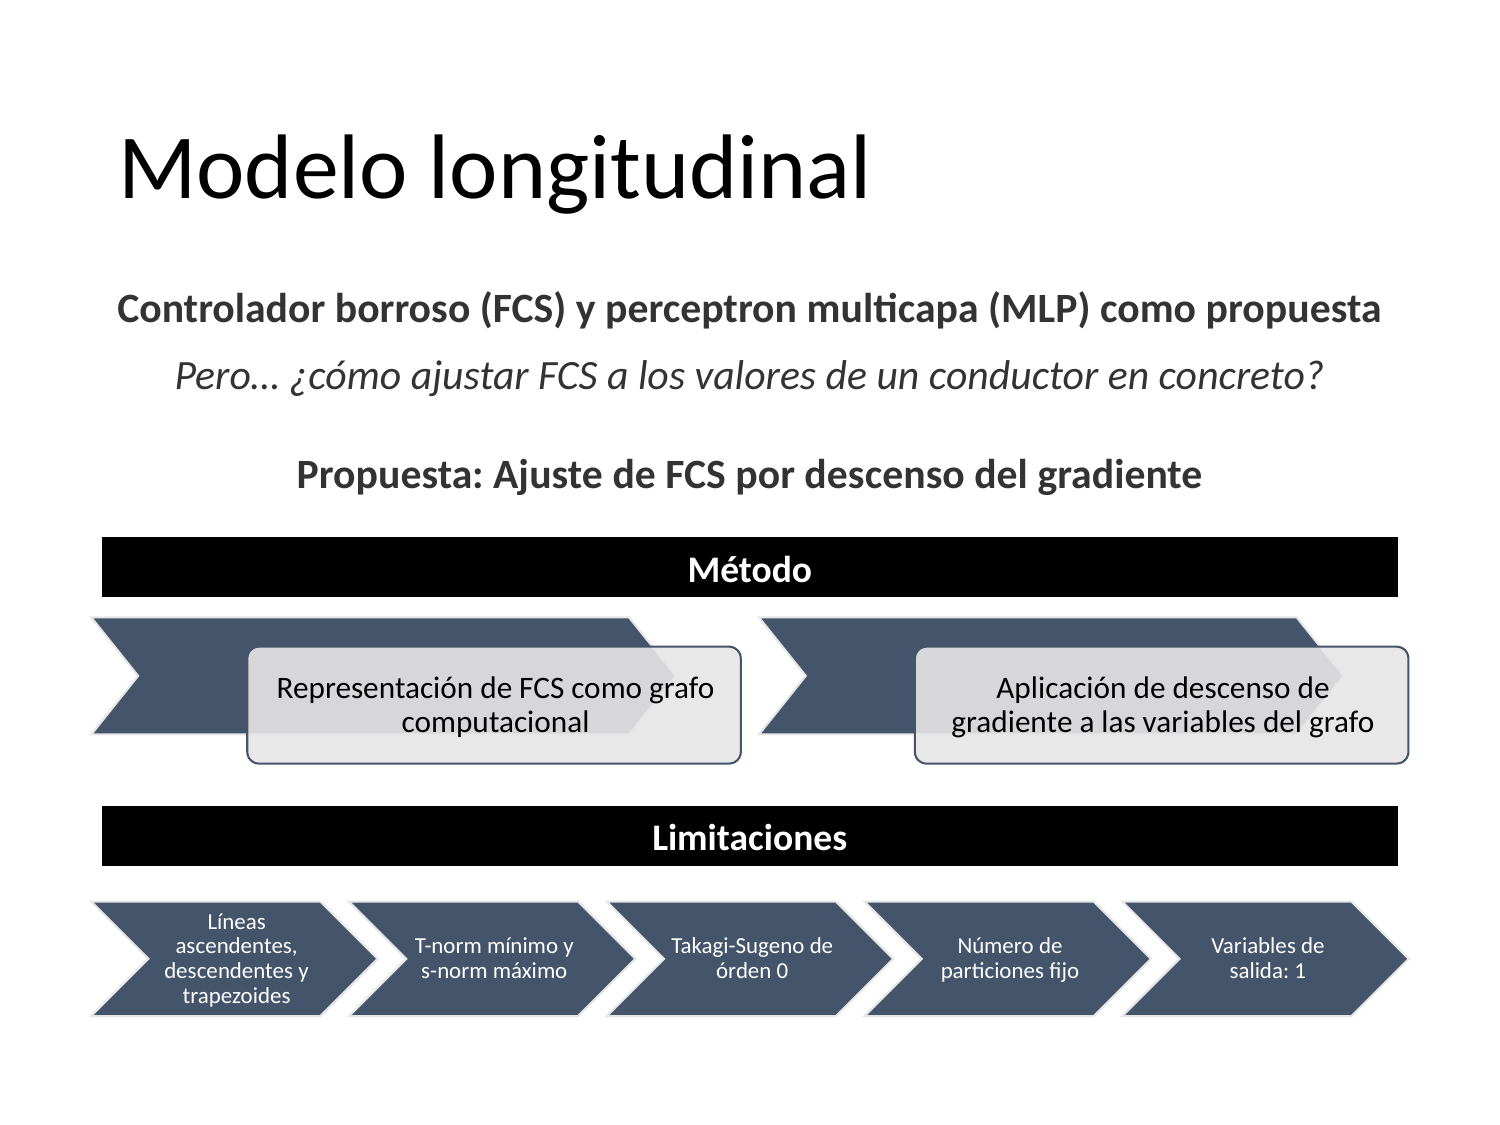

# Modelo longitudinal
Controlador borroso (FCS) y perceptron multicapa (MLP) como propuesta
Pero… ¿cómo ajustar FCS a los valores de un conductor en concreto?
Propuesta: Ajuste de FCS por descenso del gradiente
Método
Representación de FCS como grafo computacional
Aplicación de descenso de gradiente a las variables del grafo
Limitaciones
Líneas ascendentes, descendentes y trapezoides
T-norm mínimo y s-norm máximo
Takagi-Sugeno de órden 0
Número de particiones fijo
Variables de salida: 1